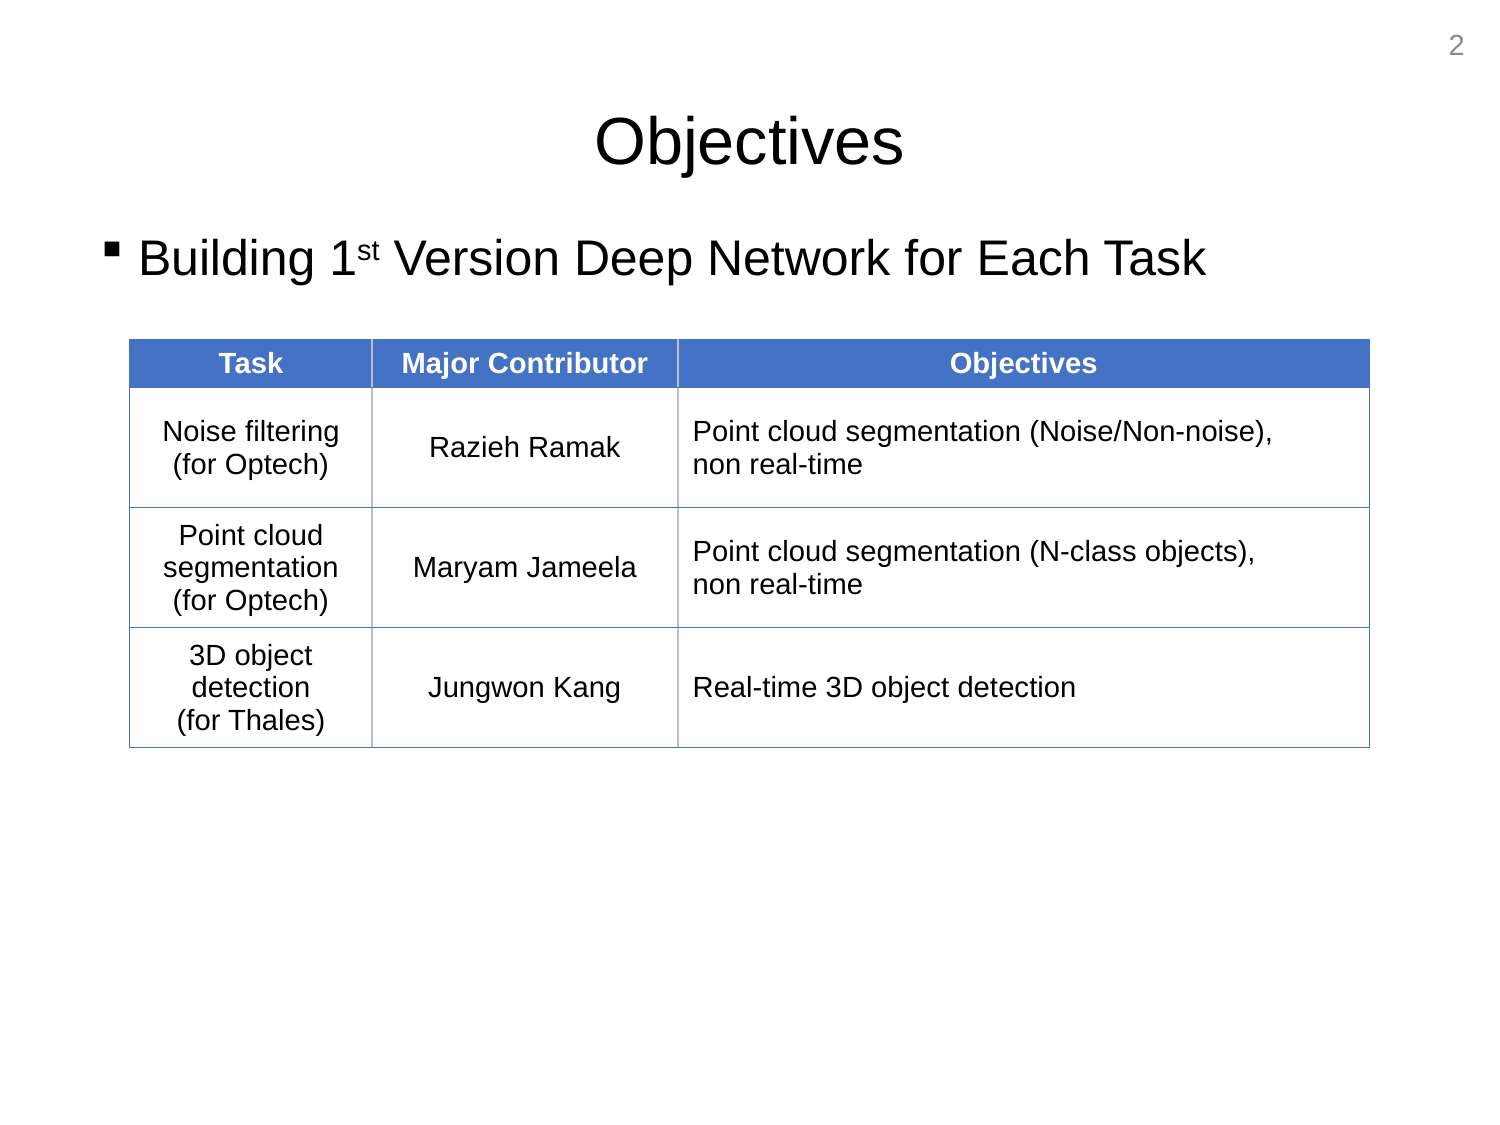

2
# Objectives
Building 1st Version Deep Network for Each Task
| Task | Major Contributor | Objectives |
| --- | --- | --- |
| Noise filtering (for Optech) | Razieh Ramak | Point cloud segmentation (Noise/Non-noise), non real-time |
| Point cloud segmentation (for Optech) | Maryam Jameela | Point cloud segmentation (N-class objects), non real-time |
| 3D object detection (for Thales) | Jungwon Kang | Real-time 3D object detection |